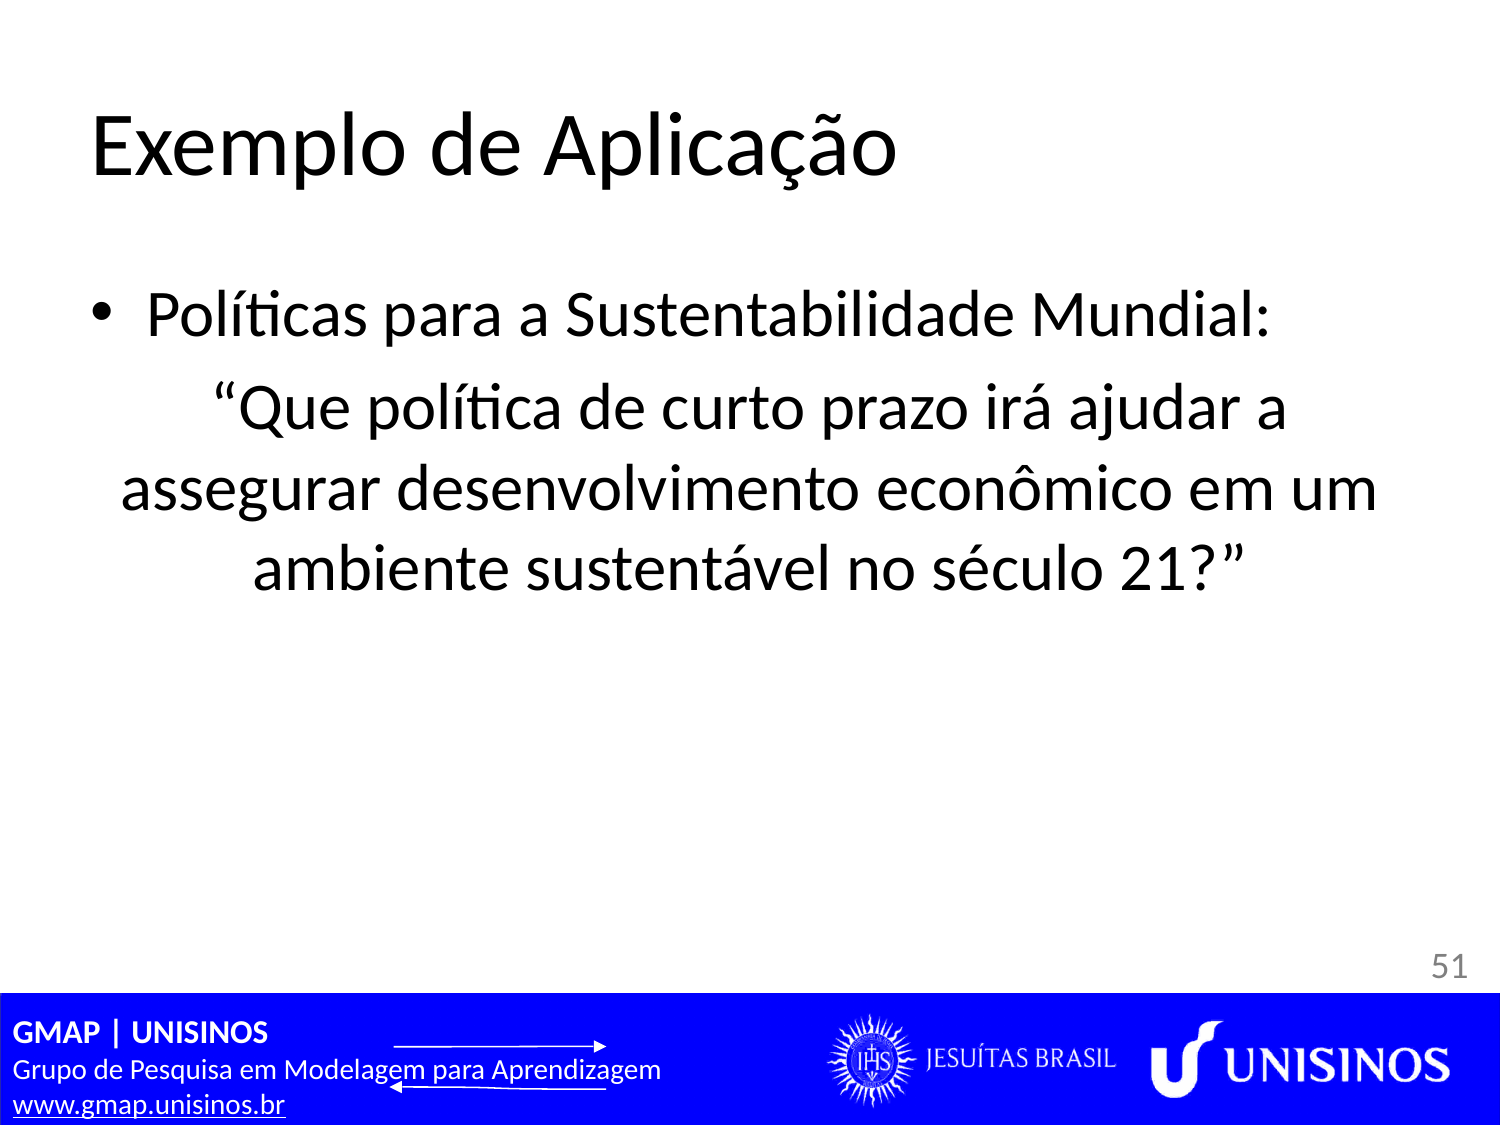

# Exemplo de Aplicação
Políticas para a Sustentabilidade Mundial:
“Que política de curto prazo irá ajudar a assegurar desenvolvimento econômico em um ambiente sustentável no século 21?”